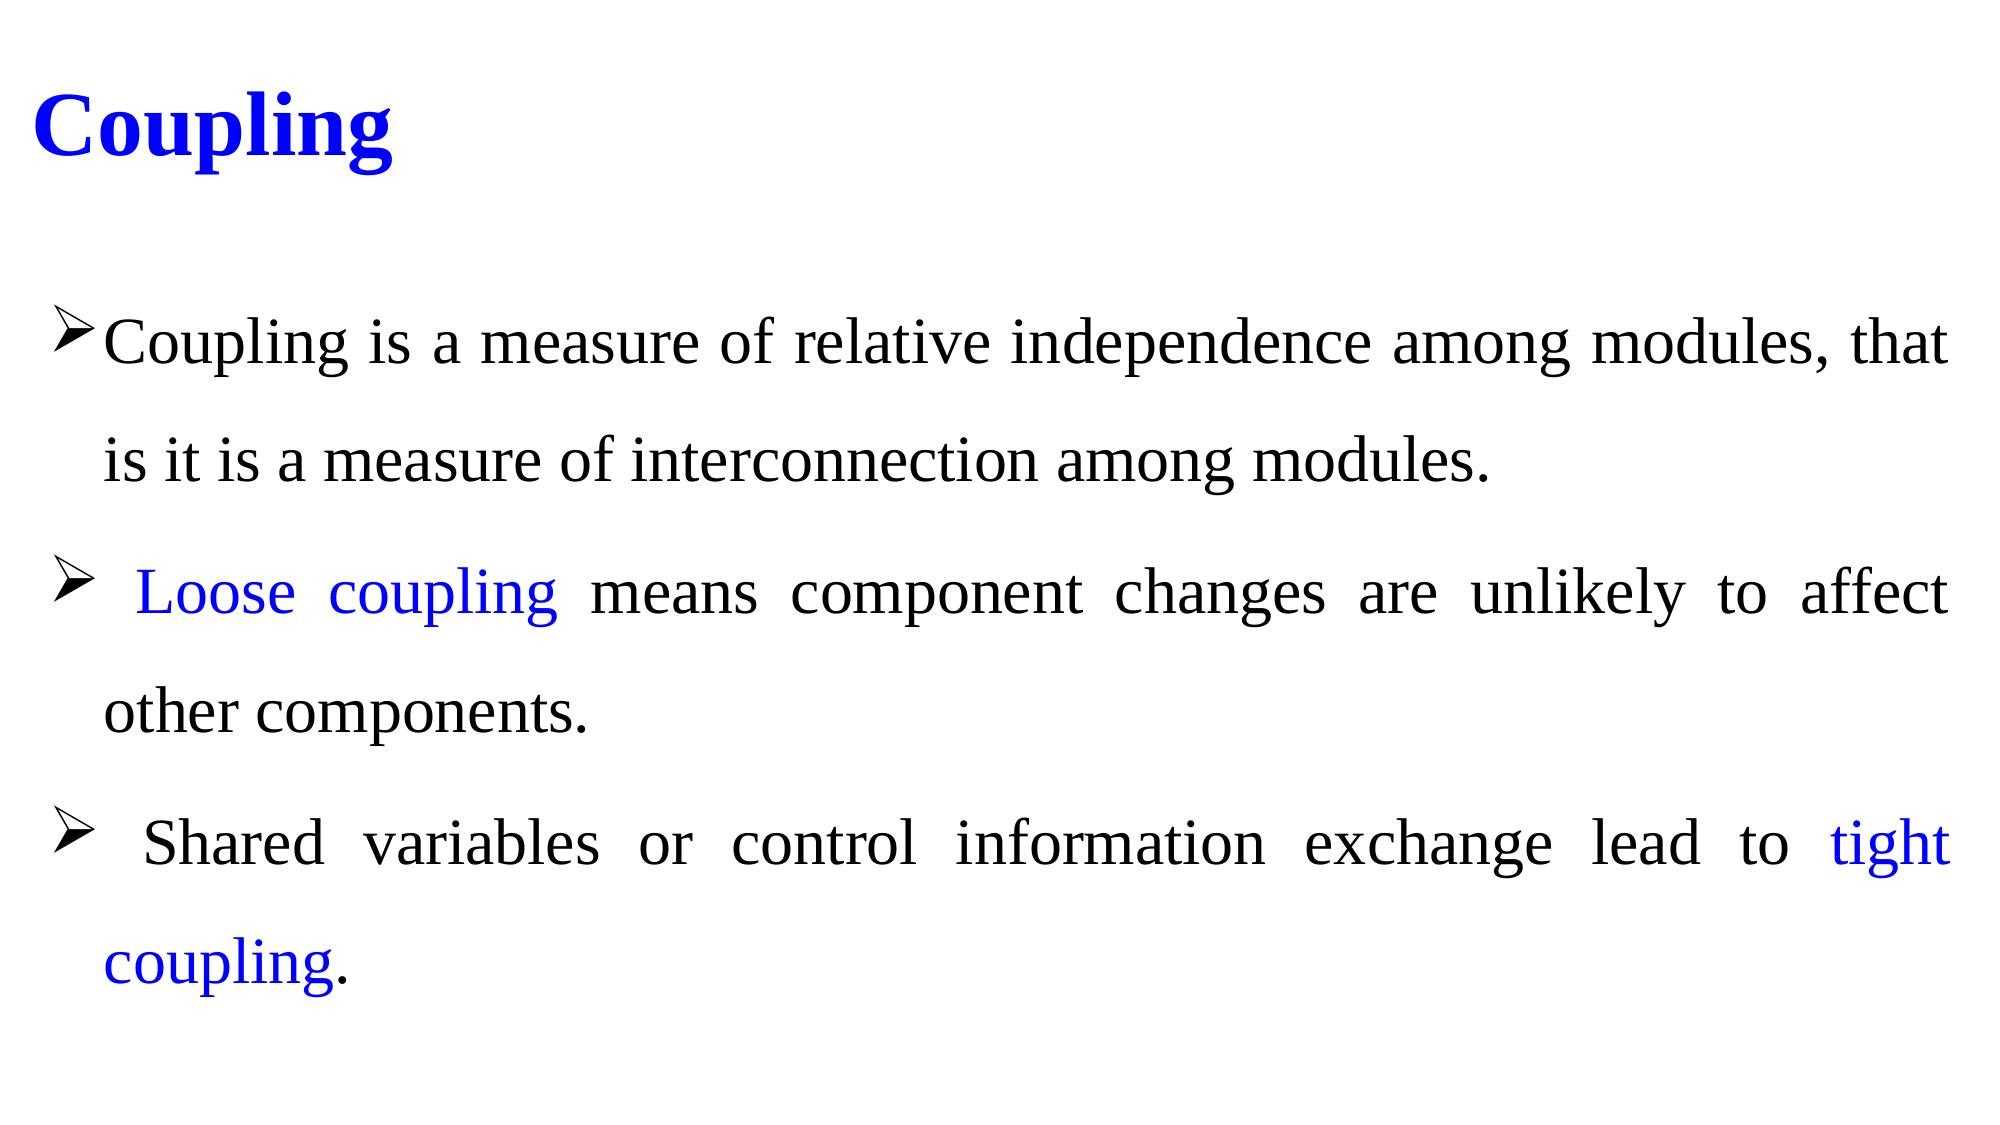

# Coupling
Coupling is a measure of relative independence among modules, that is it is a measure of interconnection among modules.
 Loose coupling means component changes are unlikely to affect other components.
 Shared variables or control information exchange lead to tight coupling.